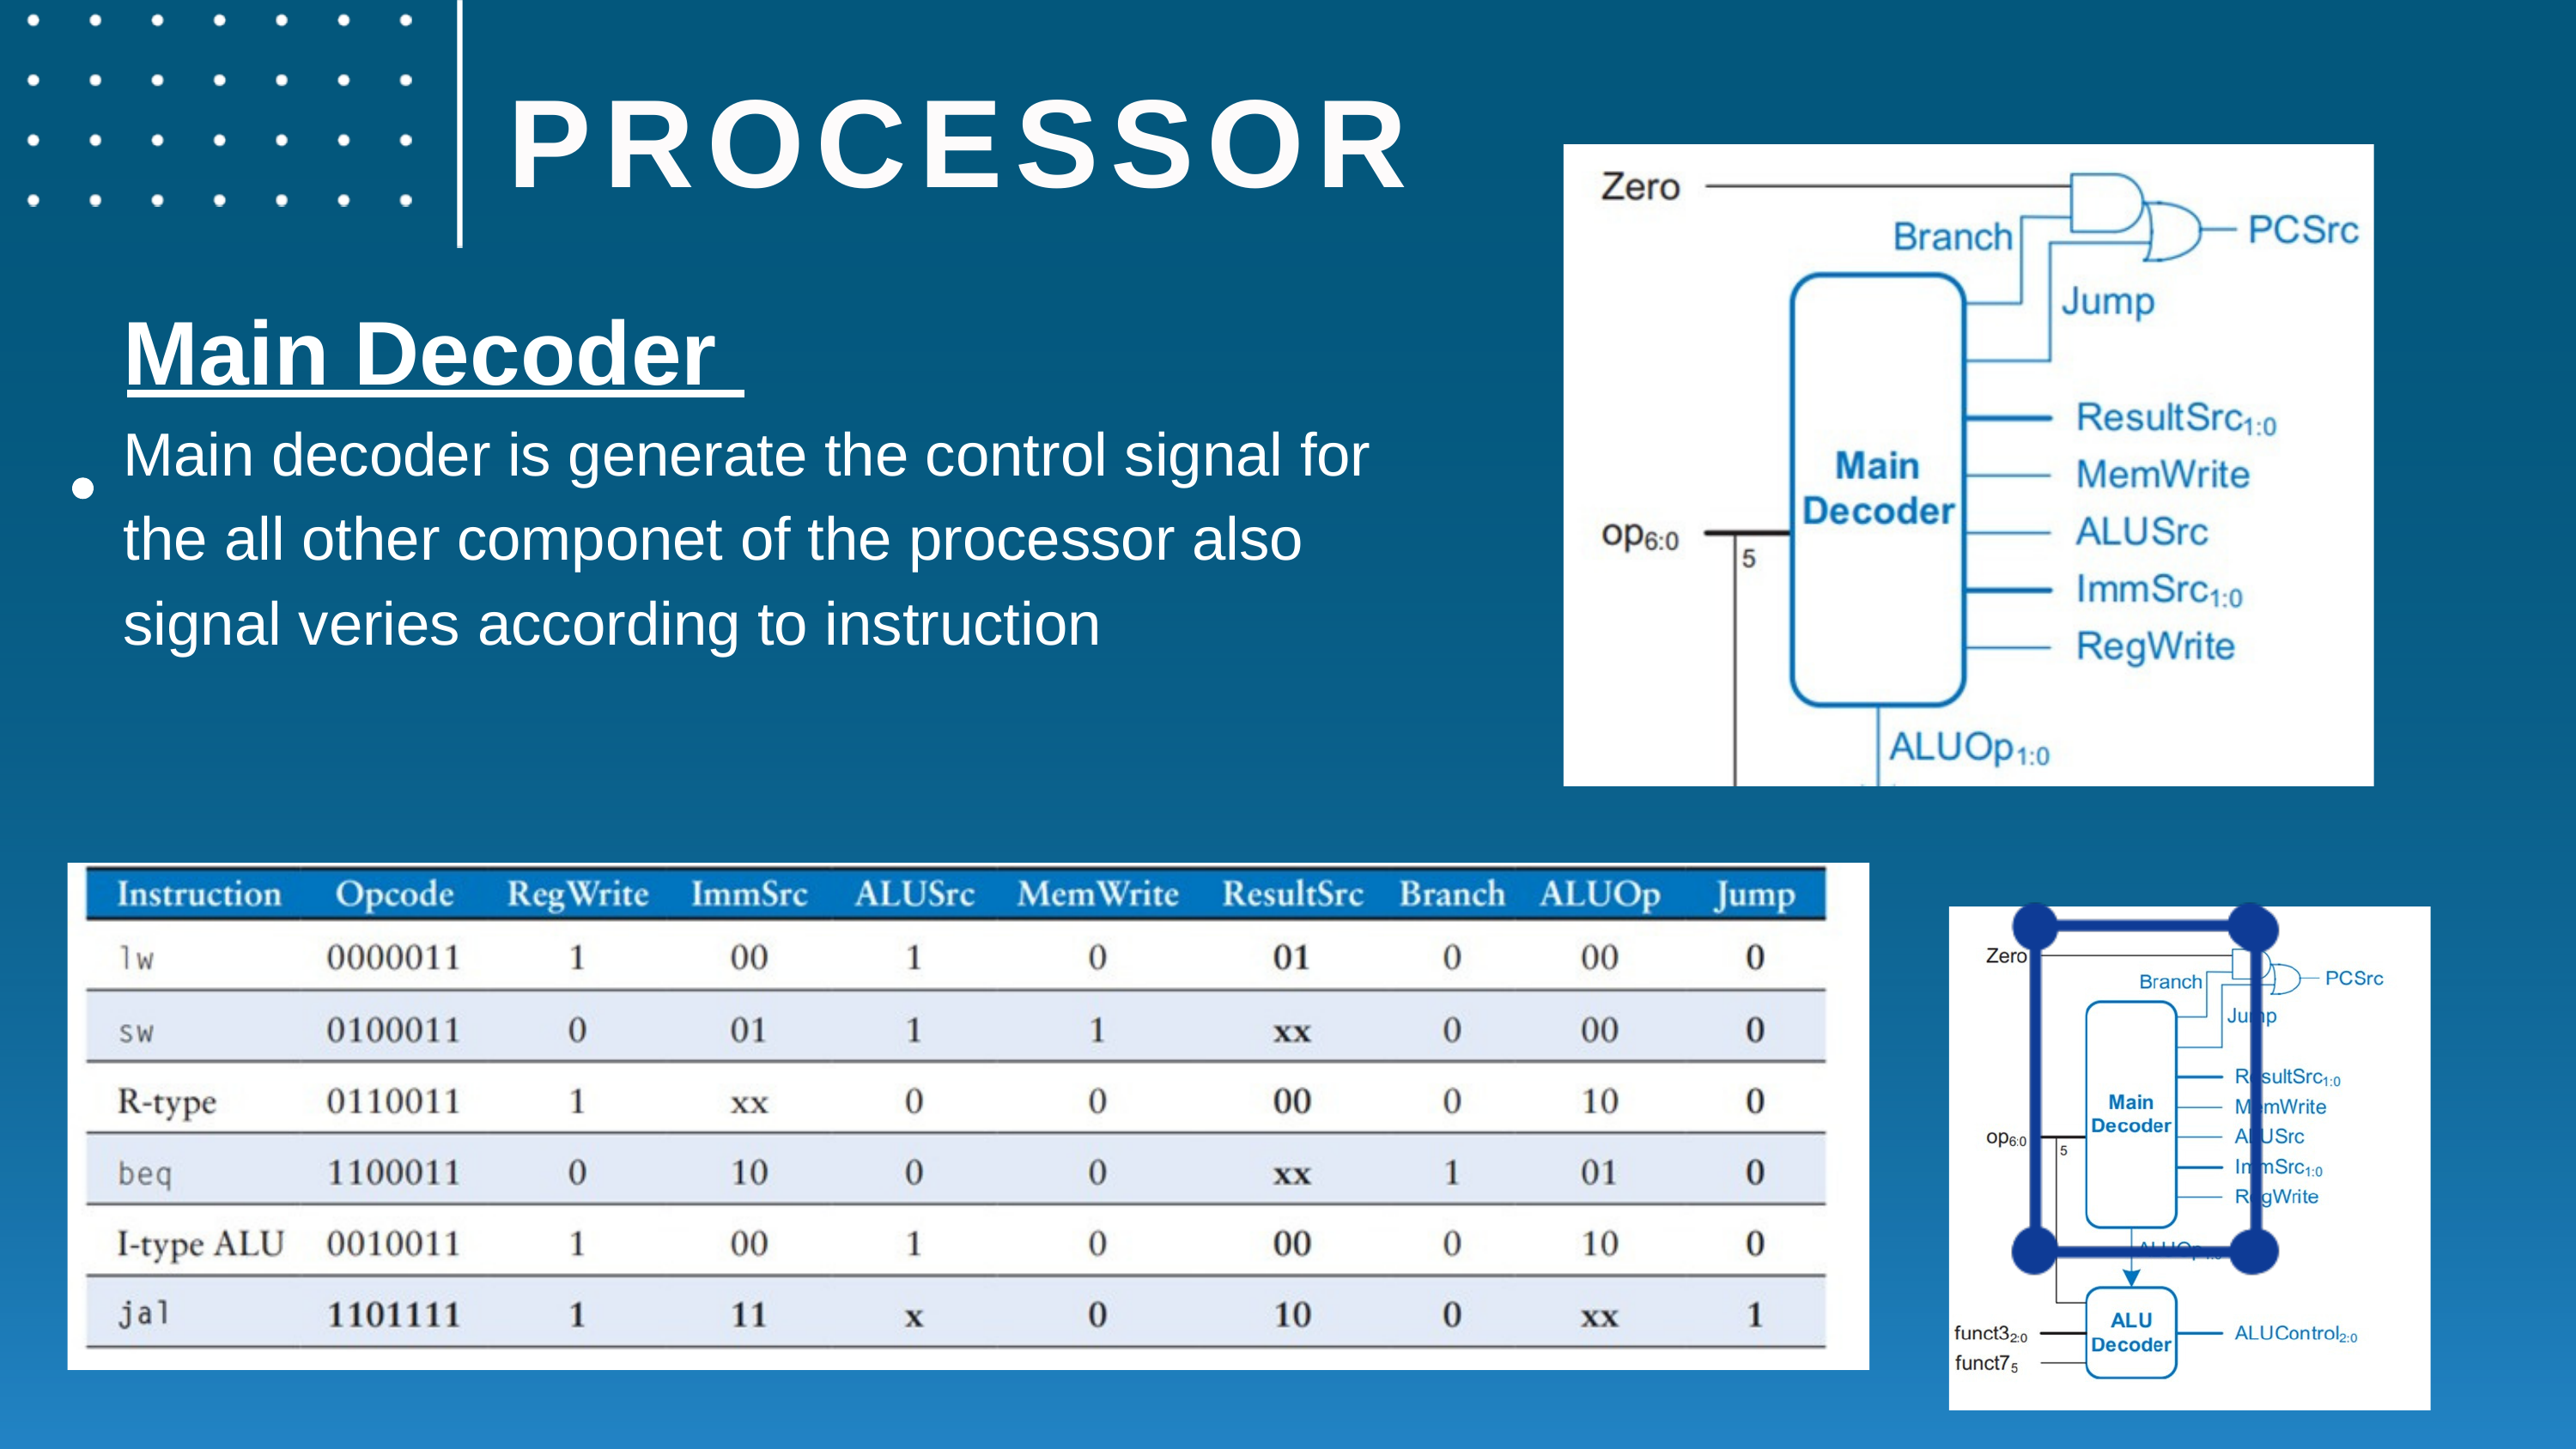

PROCESSOR

Main Decoder
Main decoder is generate the control signal for the all other componet of the processor also signal veries according to instruction